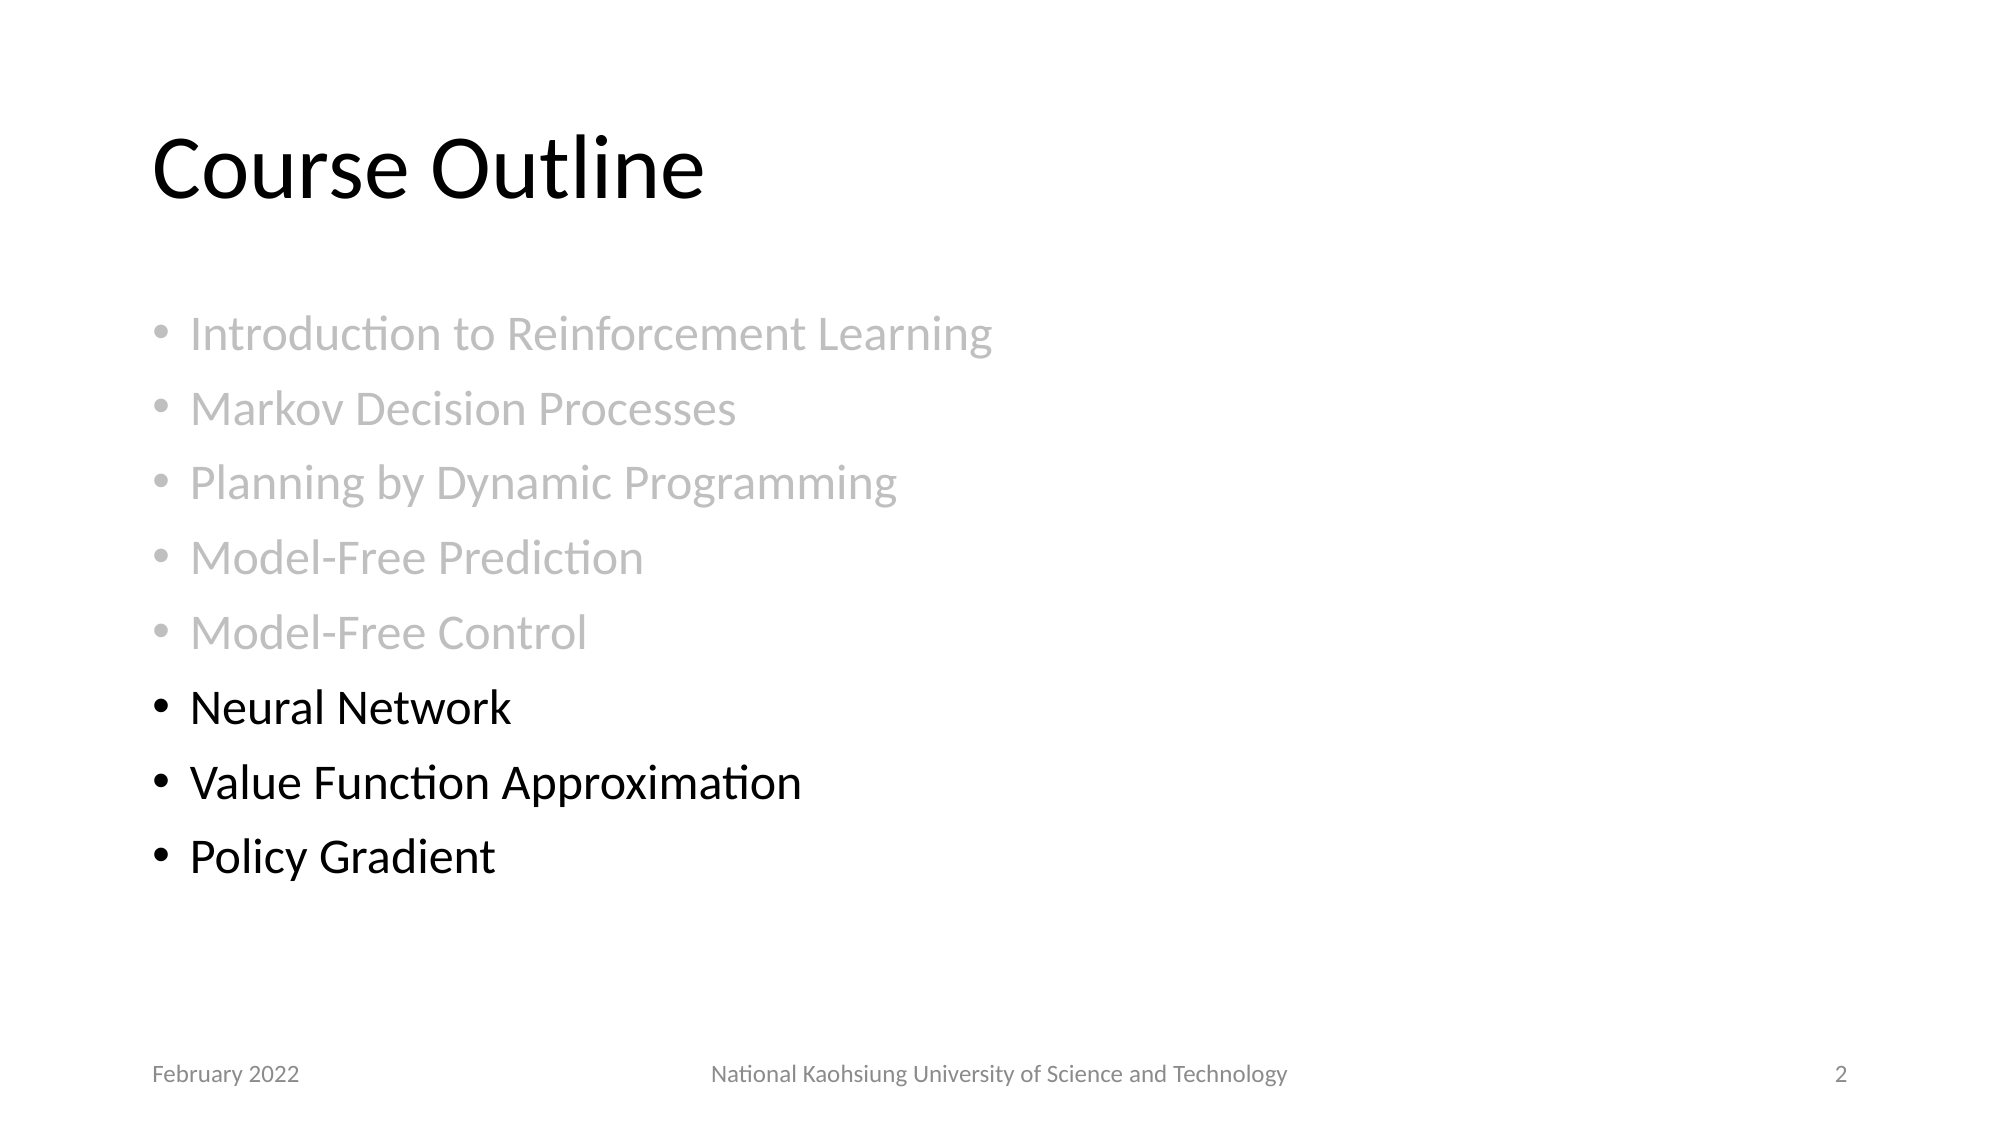

# Course Outline
Introduction to Reinforcement Learning
Markov Decision Processes
Planning by Dynamic Programming
Model-Free Prediction
Model-Free Control
Neural Network
Value Function Approximation
Policy Gradient

February 2022
National Kaohsiung University of Science and Technology
2